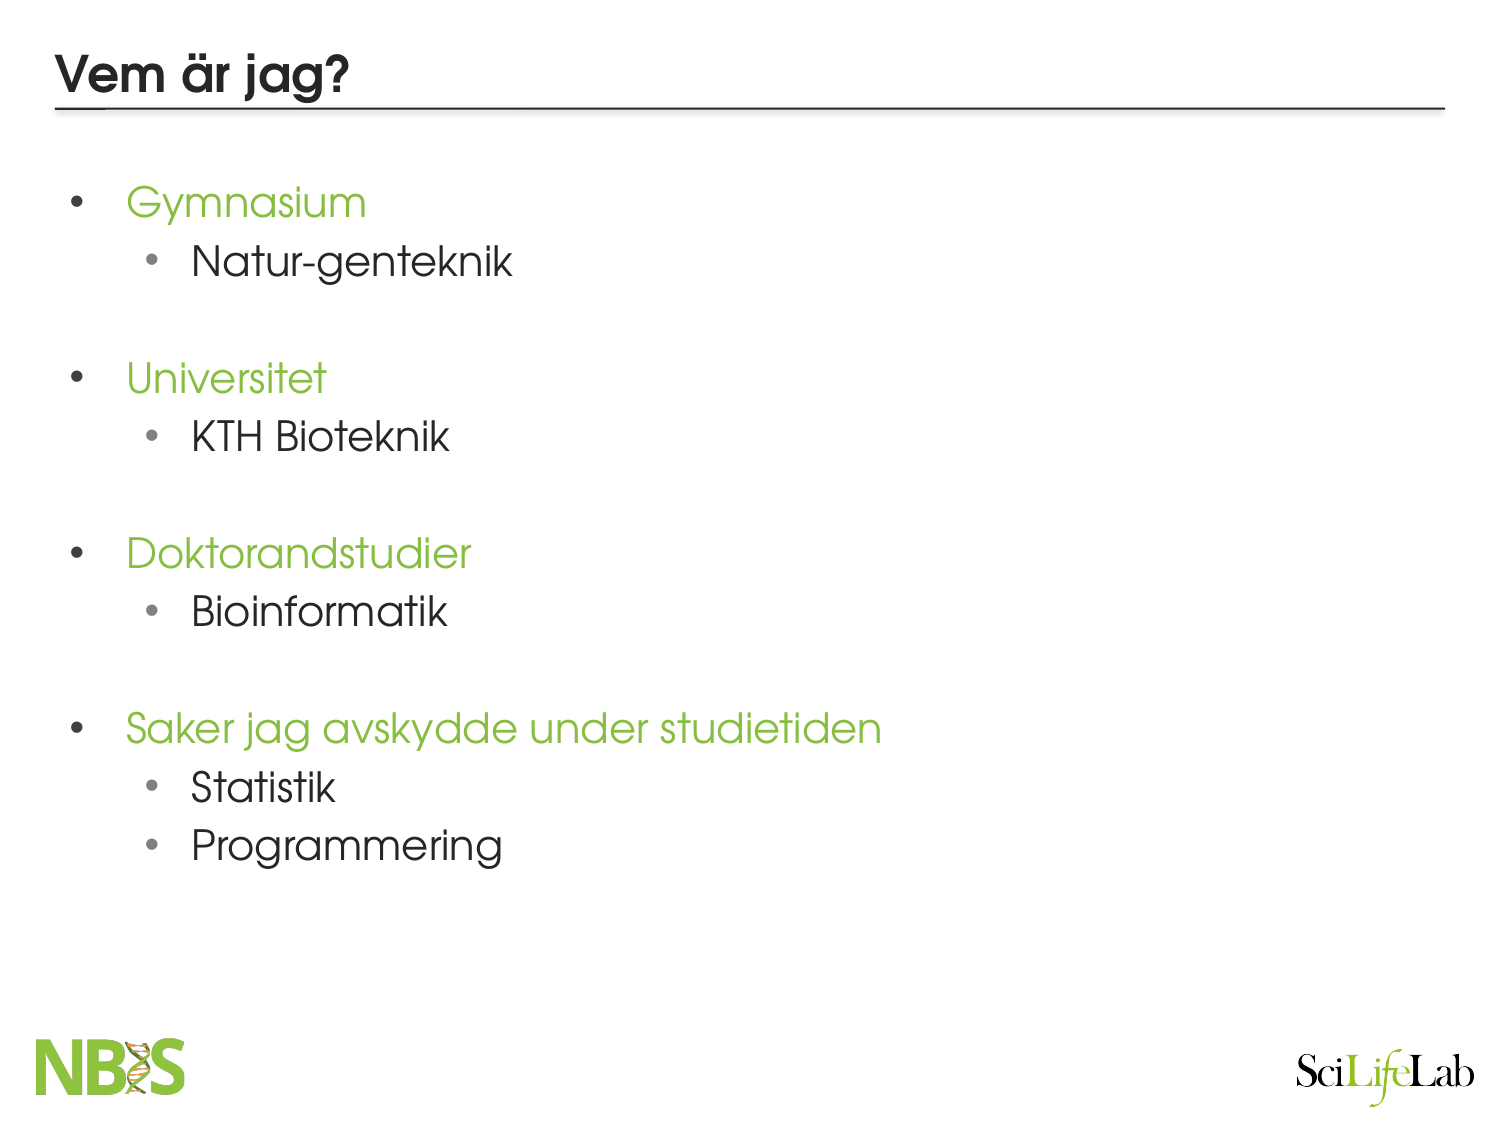

# Vem är jag?
Gymnasium
Natur-genteknik

Universitet
KTH Bioteknik

Doktorandstudier
Bioinformatik

Saker jag avskydde under studietiden
Statistik
Programmering